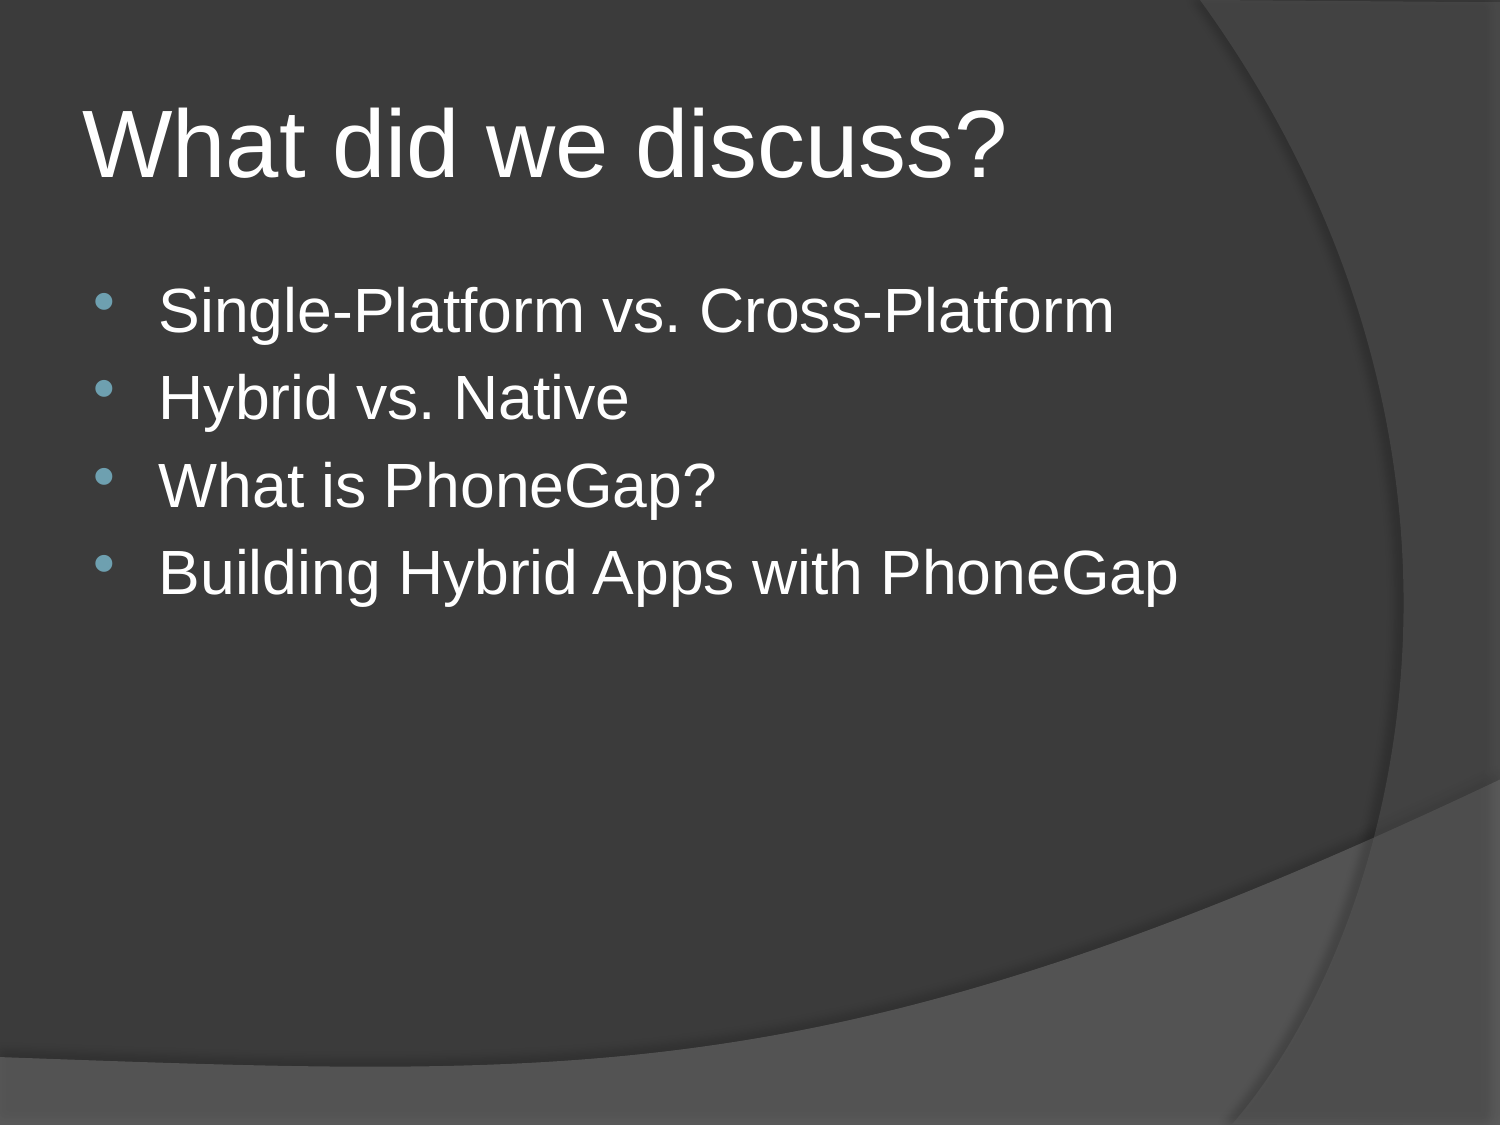

# What did we discuss?
Single-Platform vs. Cross-Platform
Hybrid vs. Native
What is PhoneGap?
Building Hybrid Apps with PhoneGap